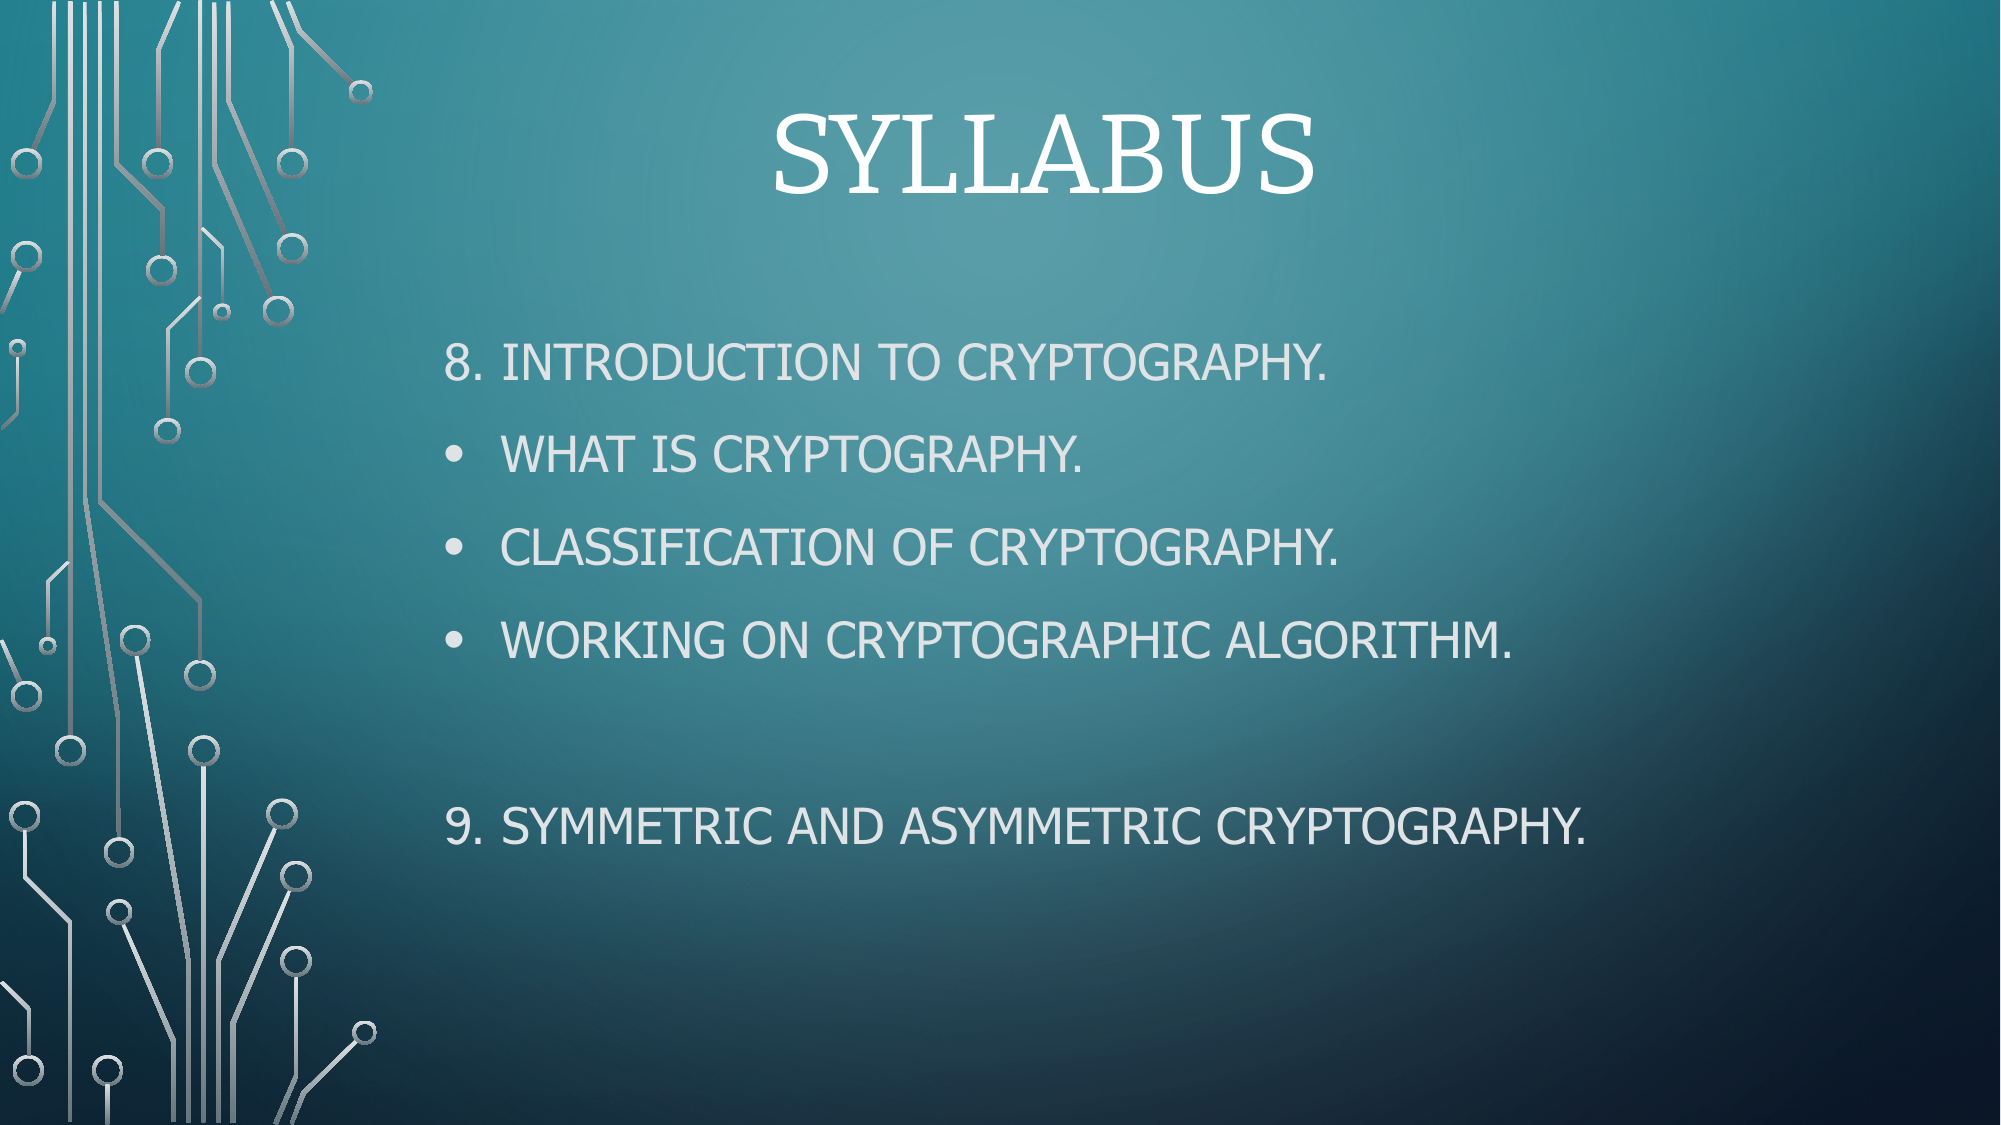

# SYLLABUS
8. Introduction to cryptography.
What is cryptography.
Classification of cryptography.
Working on cryptographic algorithm.

9. Symmetric and asymmetric cryptography.